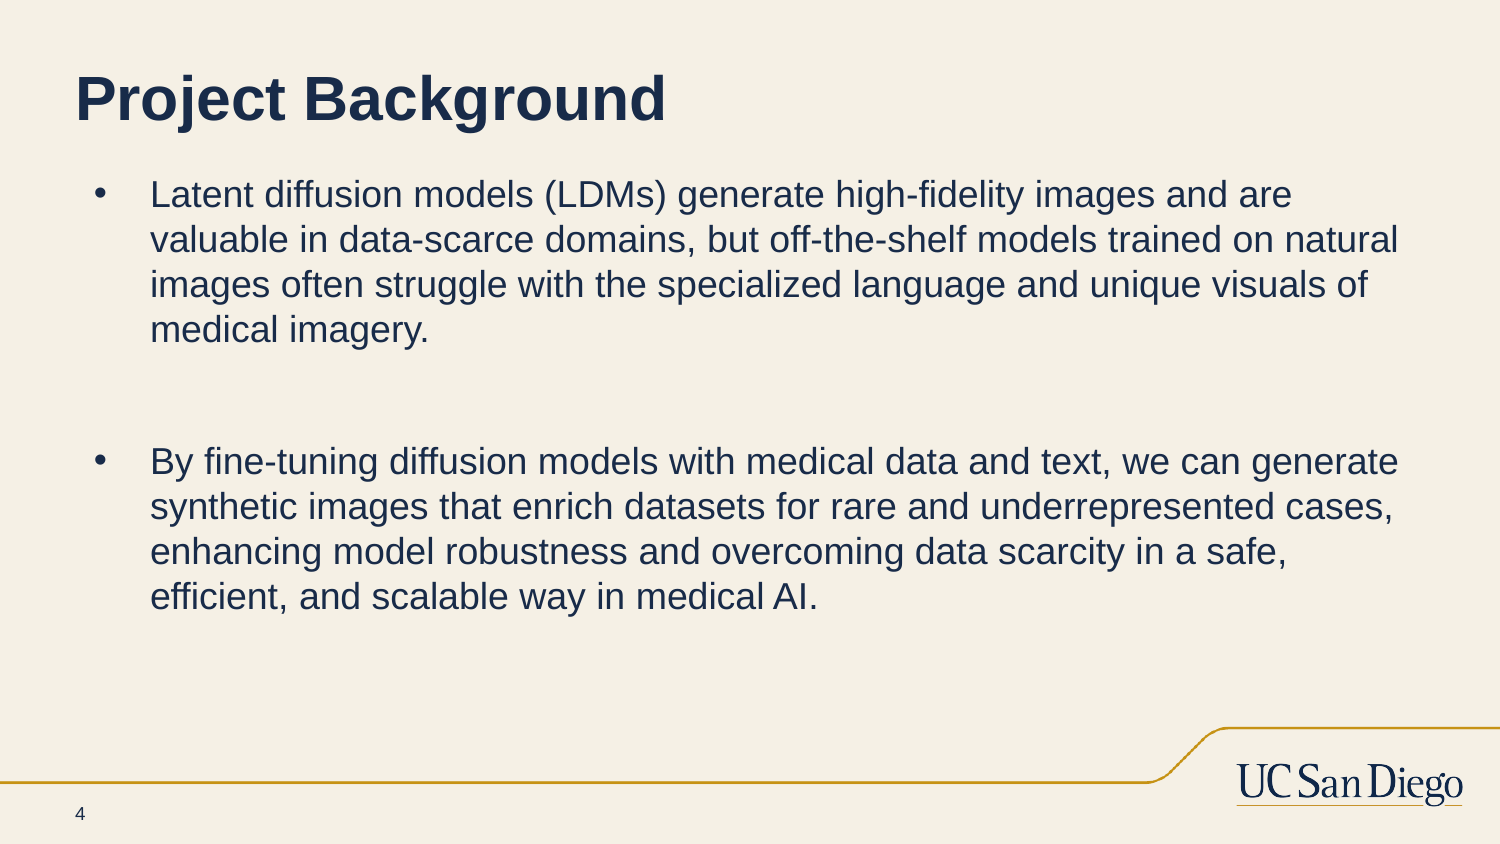

# Project Background
Latent diffusion models (LDMs) generate high-fidelity images and are valuable in data-scarce domains, but off-the-shelf models trained on natural images often struggle with the specialized language and unique visuals of medical imagery.

By fine-tuning diffusion models with medical data and text, we can generate synthetic images that enrich datasets for rare and underrepresented cases, enhancing model robustness and overcoming data scarcity in a safe, efficient, and scalable way in medical AI.
4